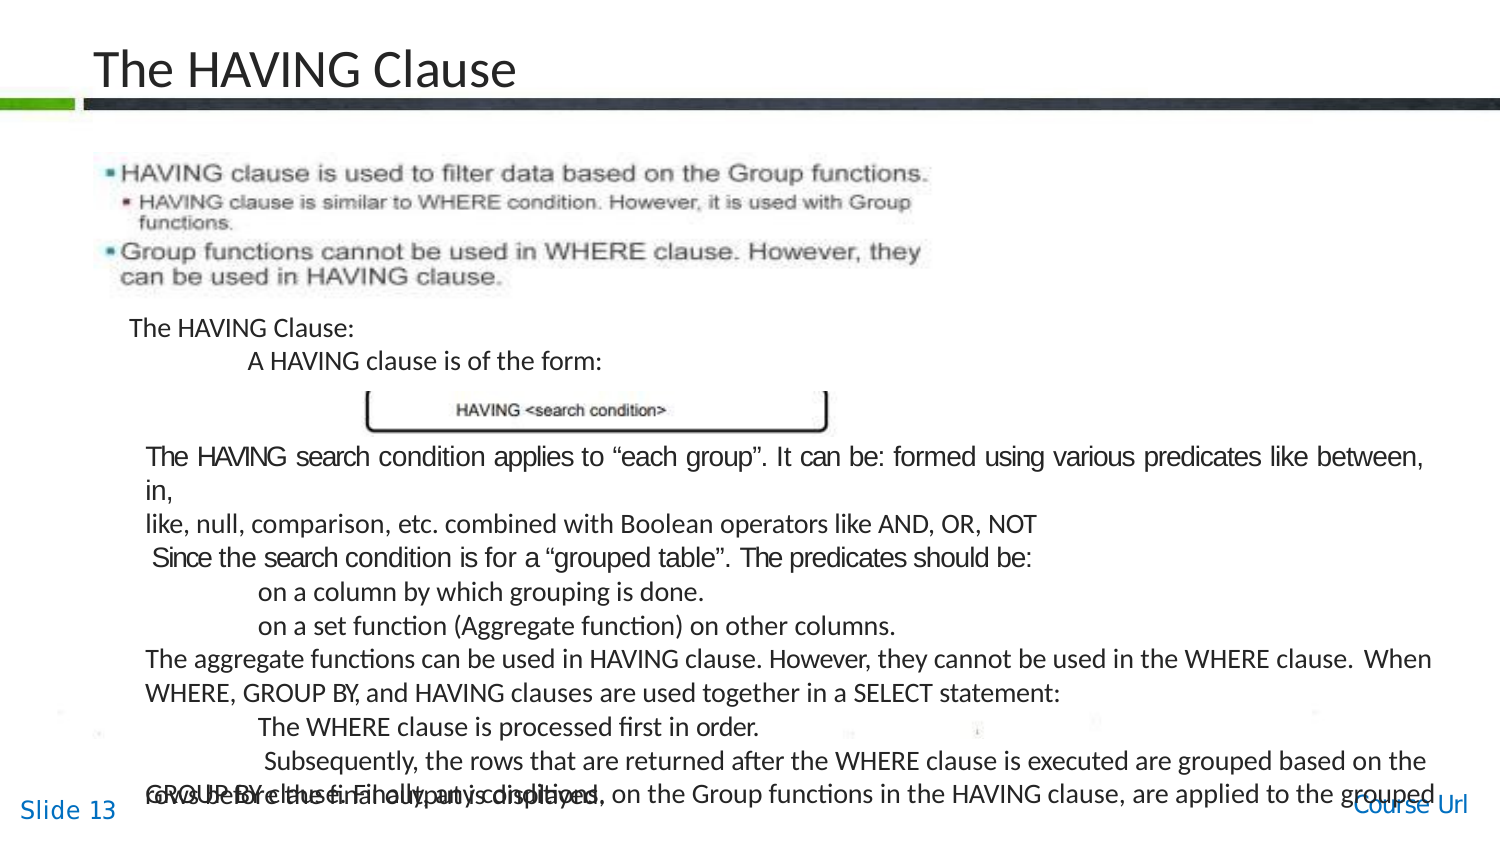

# The HAVING Clause

The HAVING Clause:
A HAVING clause is of the form:

The HAVING search condition applies to “each group”. It can be: formed using various predicates like between, in,
like, null, comparison, etc. combined with Boolean operators like AND, OR, NOT
Since the search condition is for a “grouped table”. The predicates should be:
on a column by which grouping is done.
on a set function (Aggregate function) on other columns.
The aggregate functions can be used in HAVING clause. However, they cannot be used in the WHERE clause. When
WHERE, GROUP BY, and HAVING clauses are used together in a SELECT statement:  The WHERE clause is processed first in order.
Subsequently, the rows that are returned after the WHERE clause is executed are grouped based on the  GROUP BY clause. Finally, any conditions, on the Group functions in the HAVING clause, are applied to the grouped

rows before the final output is displayed.
Course Url
Slide 13